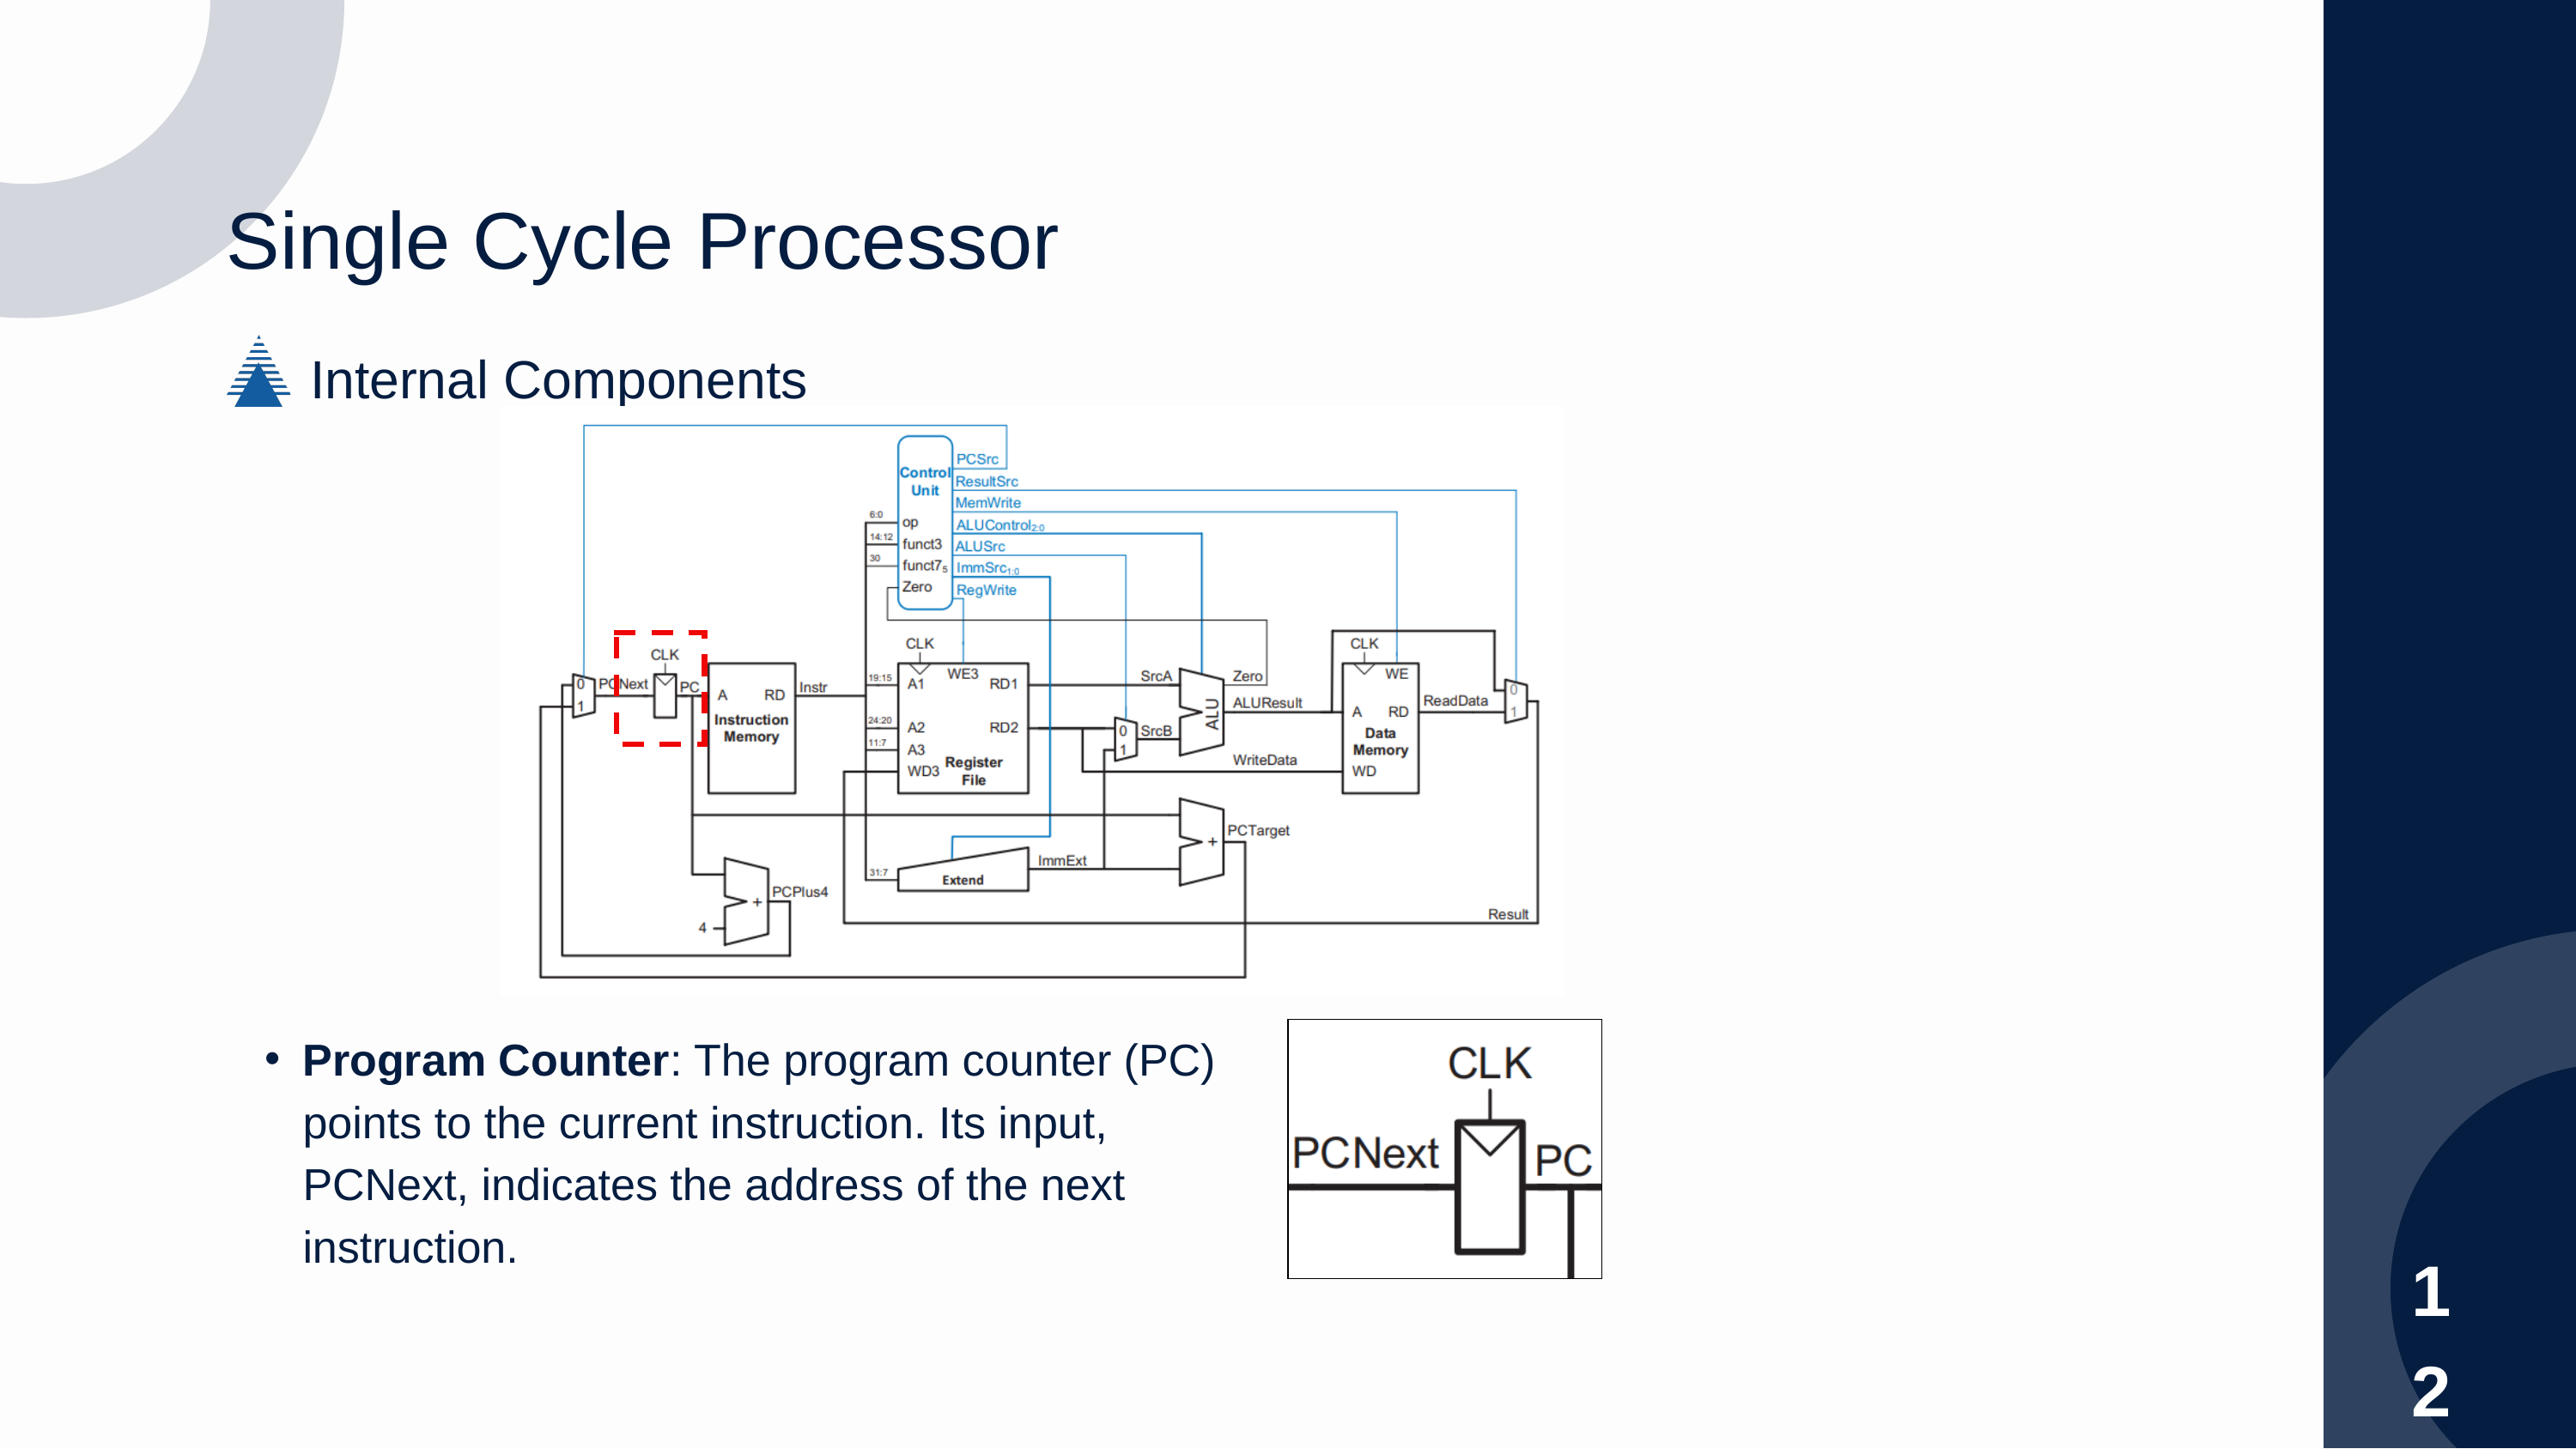

Single Cycle Processor
Internal Components

Program Counter: The program counter (PC) points to the current instruction. Its input, PCNext, indicates the address of the next instruction.

12